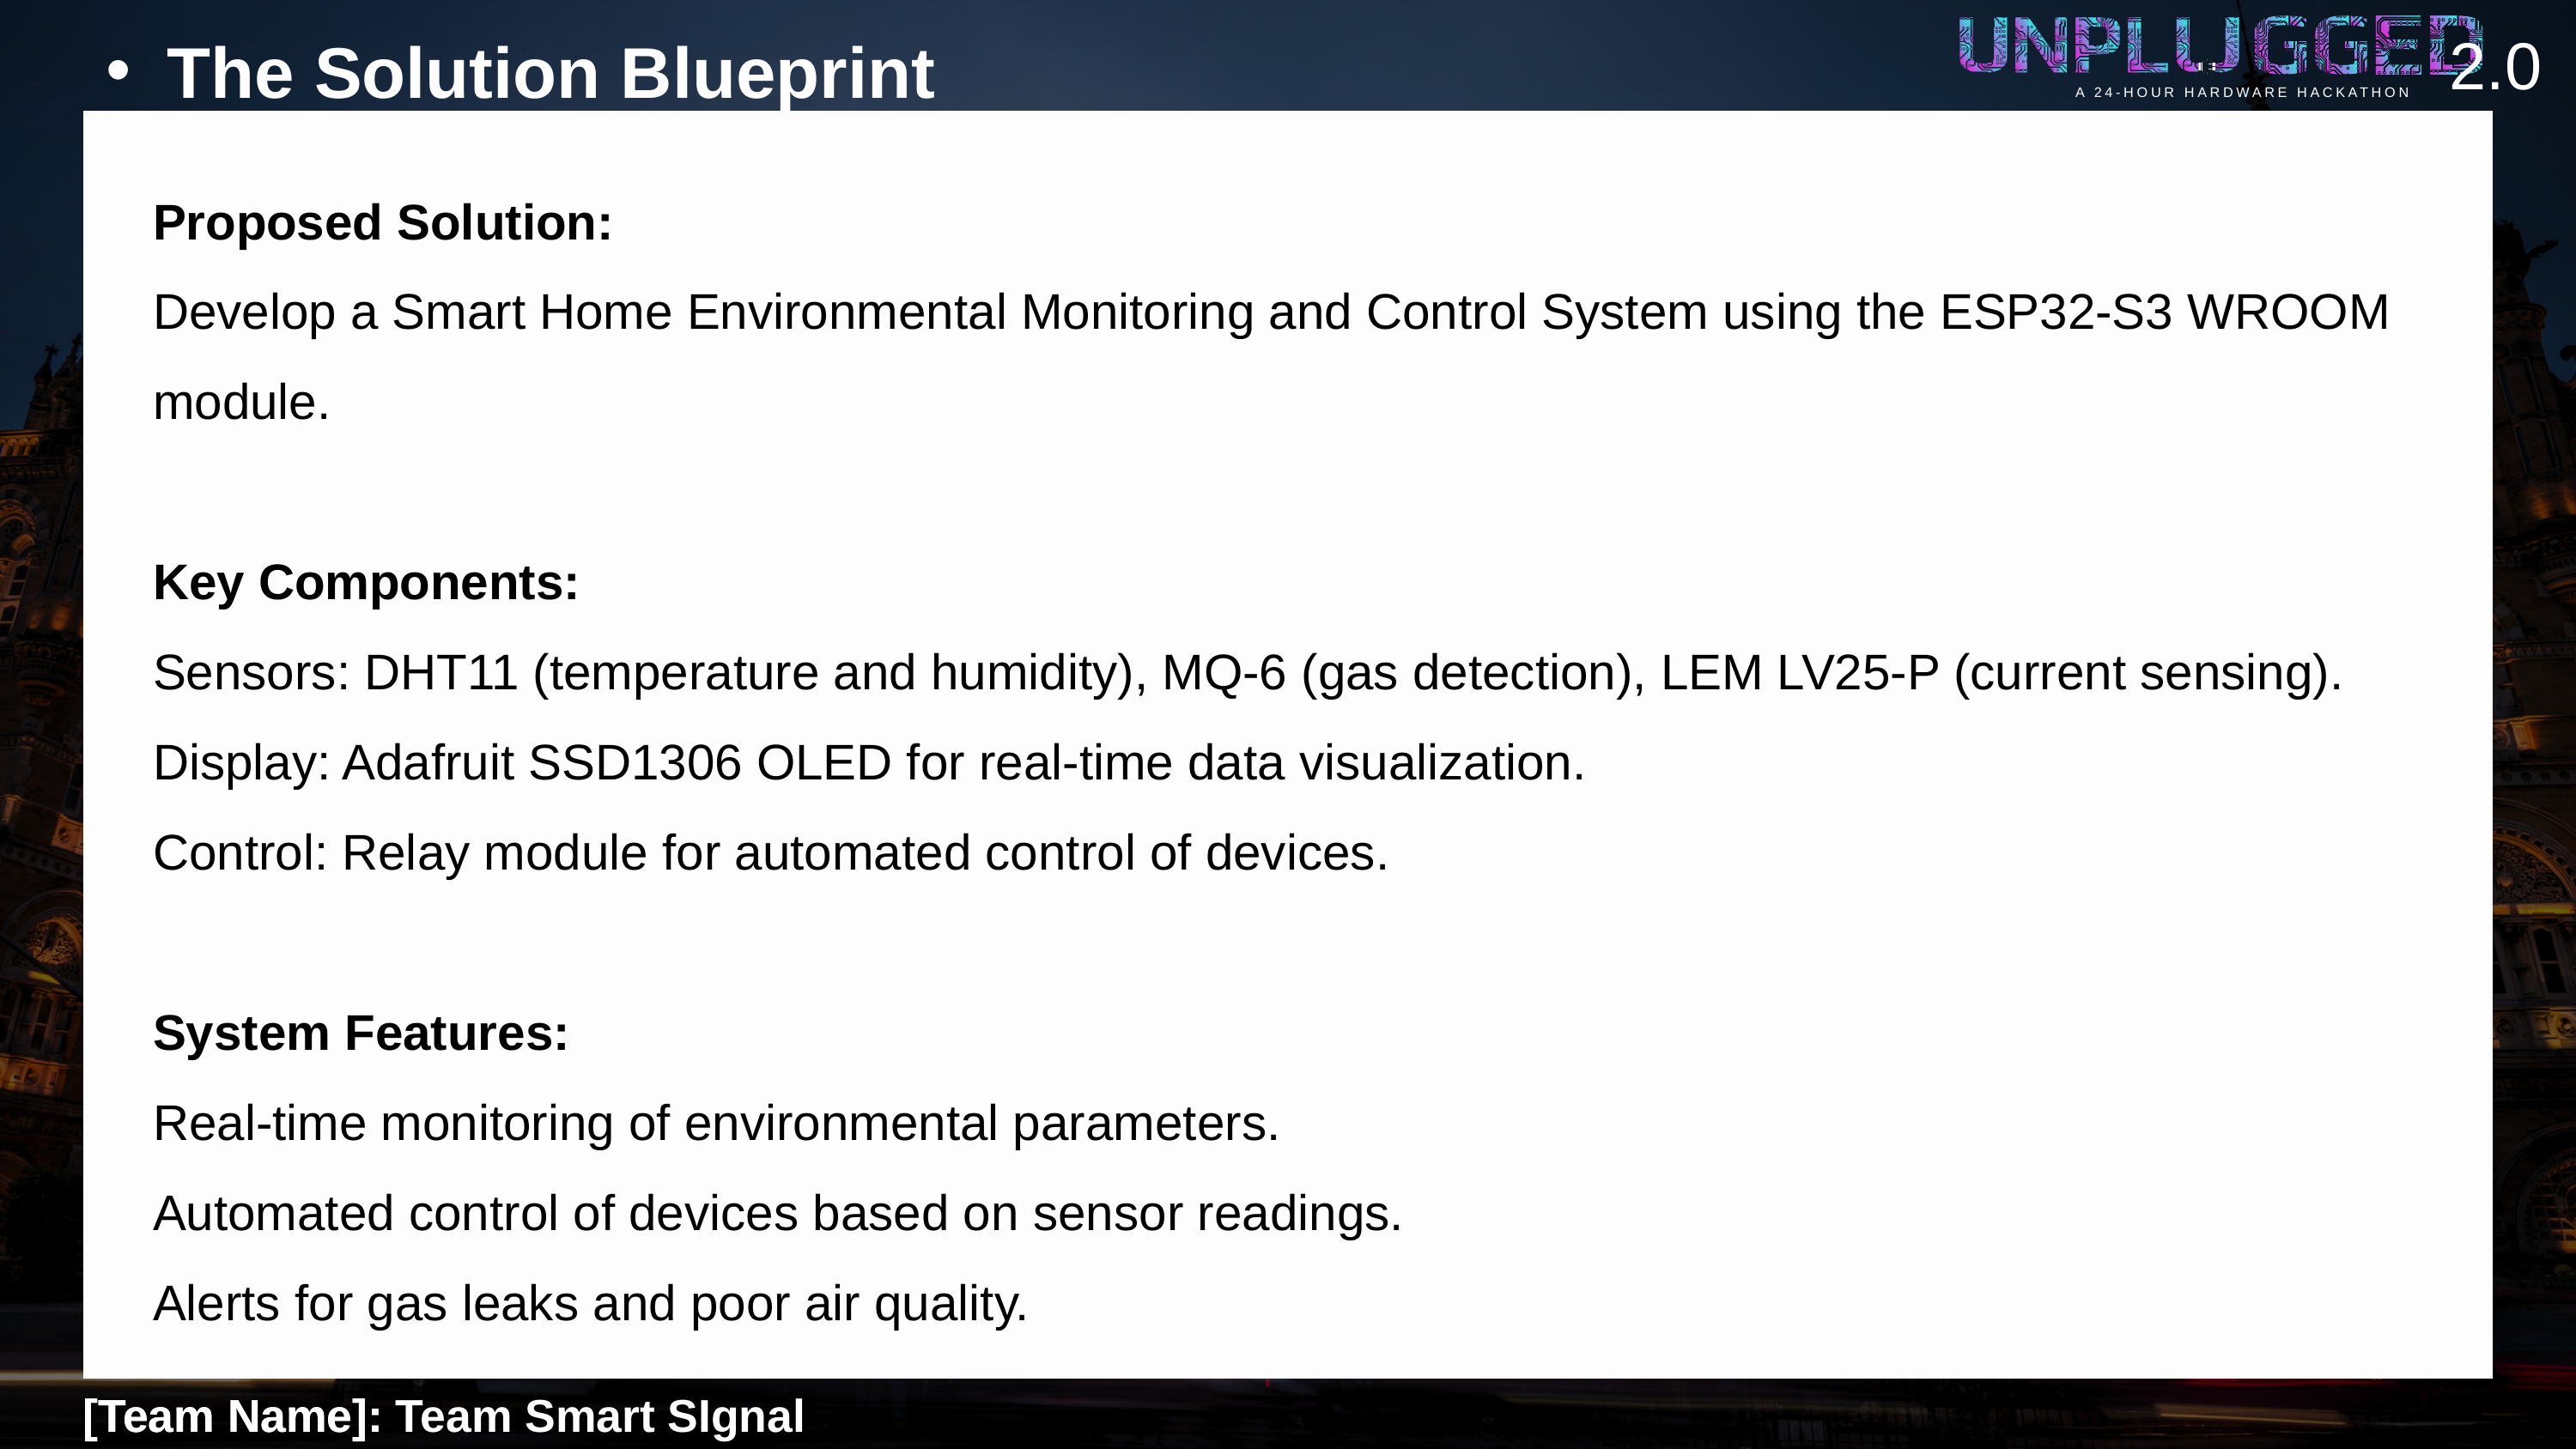

2.0

A 24-HOUR HARDWARE HACKATHON
The Solution Blueprint

Proposed Solution:
Develop a Smart Home Environmental Monitoring and Control System using the ESP32-S3 WROOM module.

Key Components:
Sensors: DHT11 (temperature and humidity), MQ-6 (gas detection), LEM LV25-P (current sensing).
Display: Adafruit SSD1306 OLED for real-time data visualization.
Control: Relay module for automated control of devices.

System Features:
Real-time monitoring of environmental parameters.
Automated control of devices based on sensor readings.
Alerts for gas leaks and poor air quality.
[Team Name]:
[Team Name]: Team Smart SIgnal